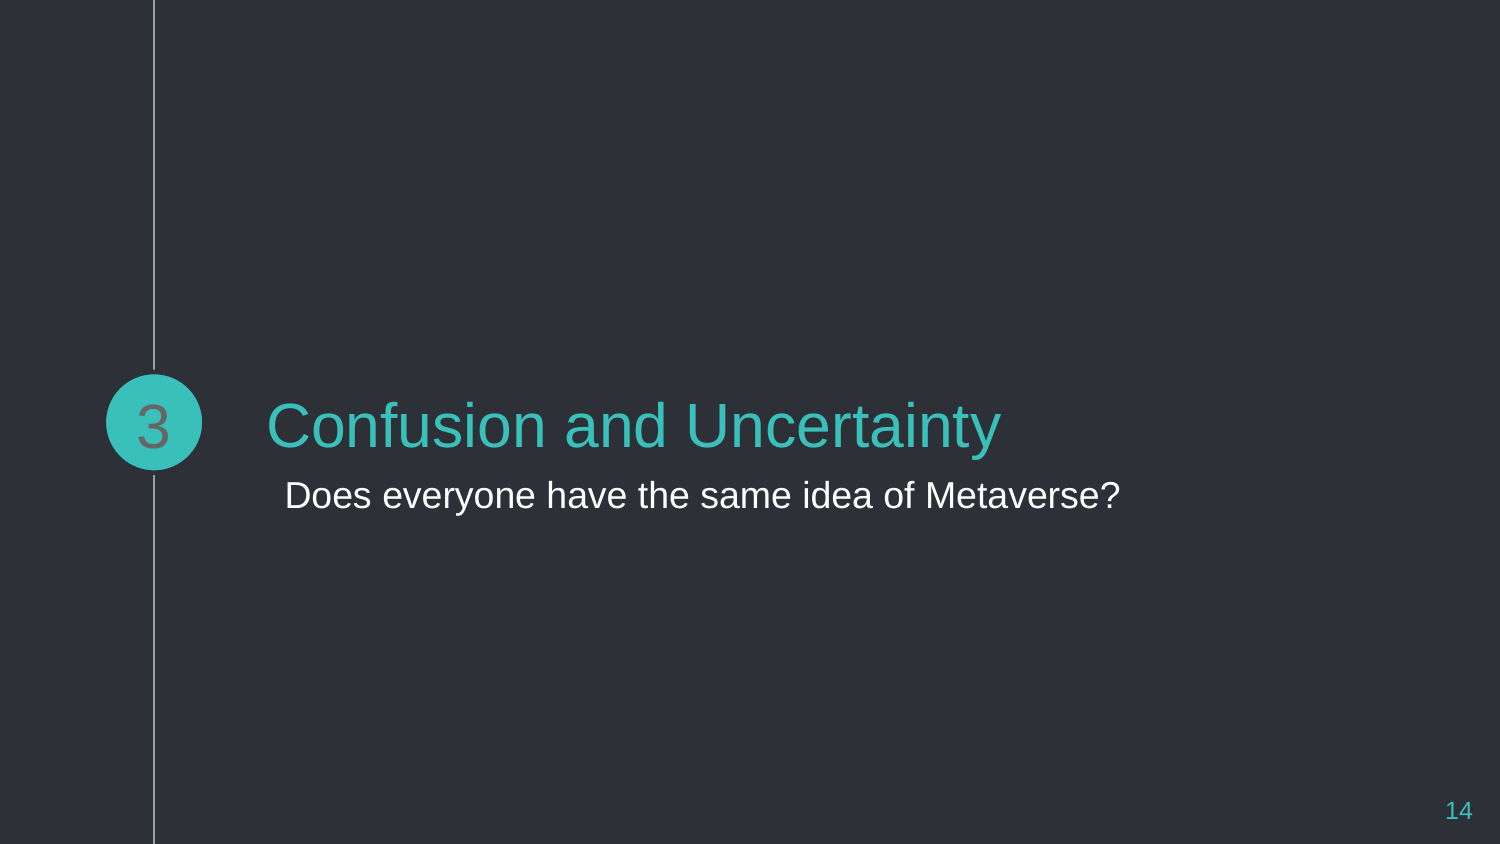

3
# Confusion and Uncertainty
Does everyone have the same idea of Metaverse?
14